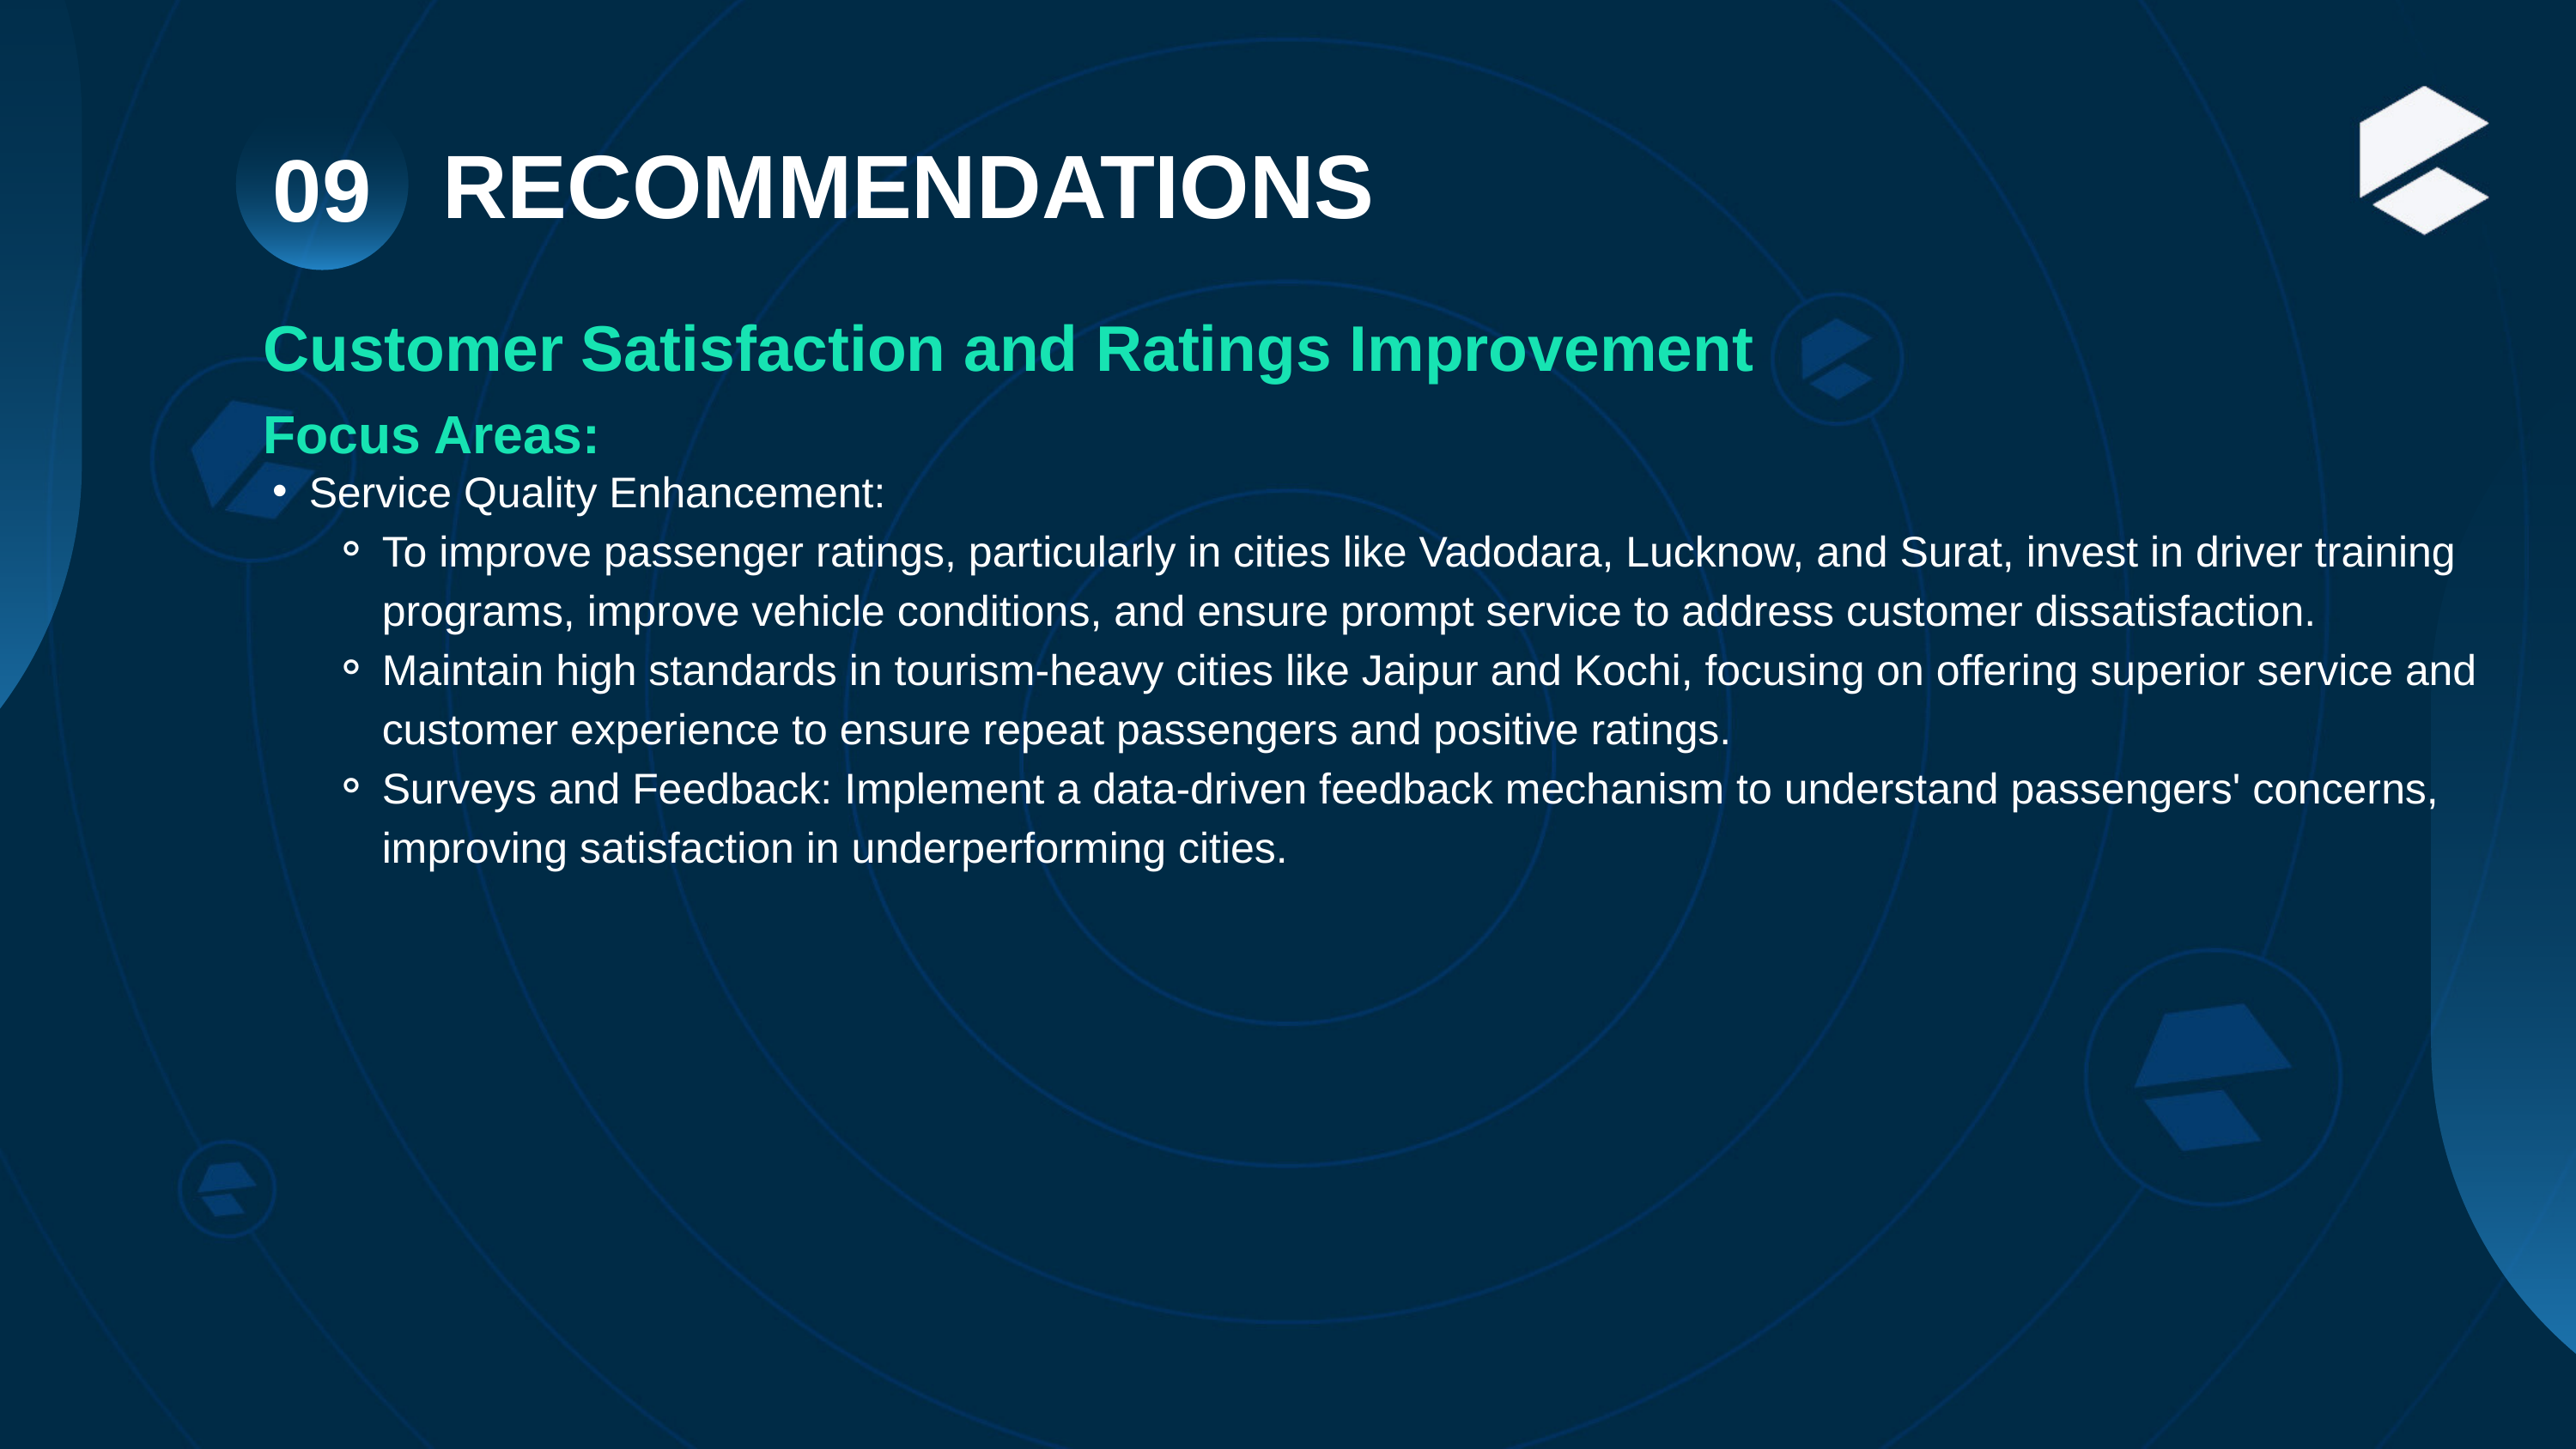

09
RECOMMENDATIONS

Customer Satisfaction and Ratings Improvement
Focus Areas:
Service Quality Enhancement:
To improve passenger ratings, particularly in cities like Vadodara, Lucknow, and Surat, invest in driver training programs, improve vehicle conditions, and ensure prompt service to address customer dissatisfaction.
Maintain high standards in tourism-heavy cities like Jaipur and Kochi, focusing on offering superior service and customer experience to ensure repeat passengers and positive ratings.
Surveys and Feedback: Implement a data-driven feedback mechanism to understand passengers' concerns, improving satisfaction in underperforming cities.